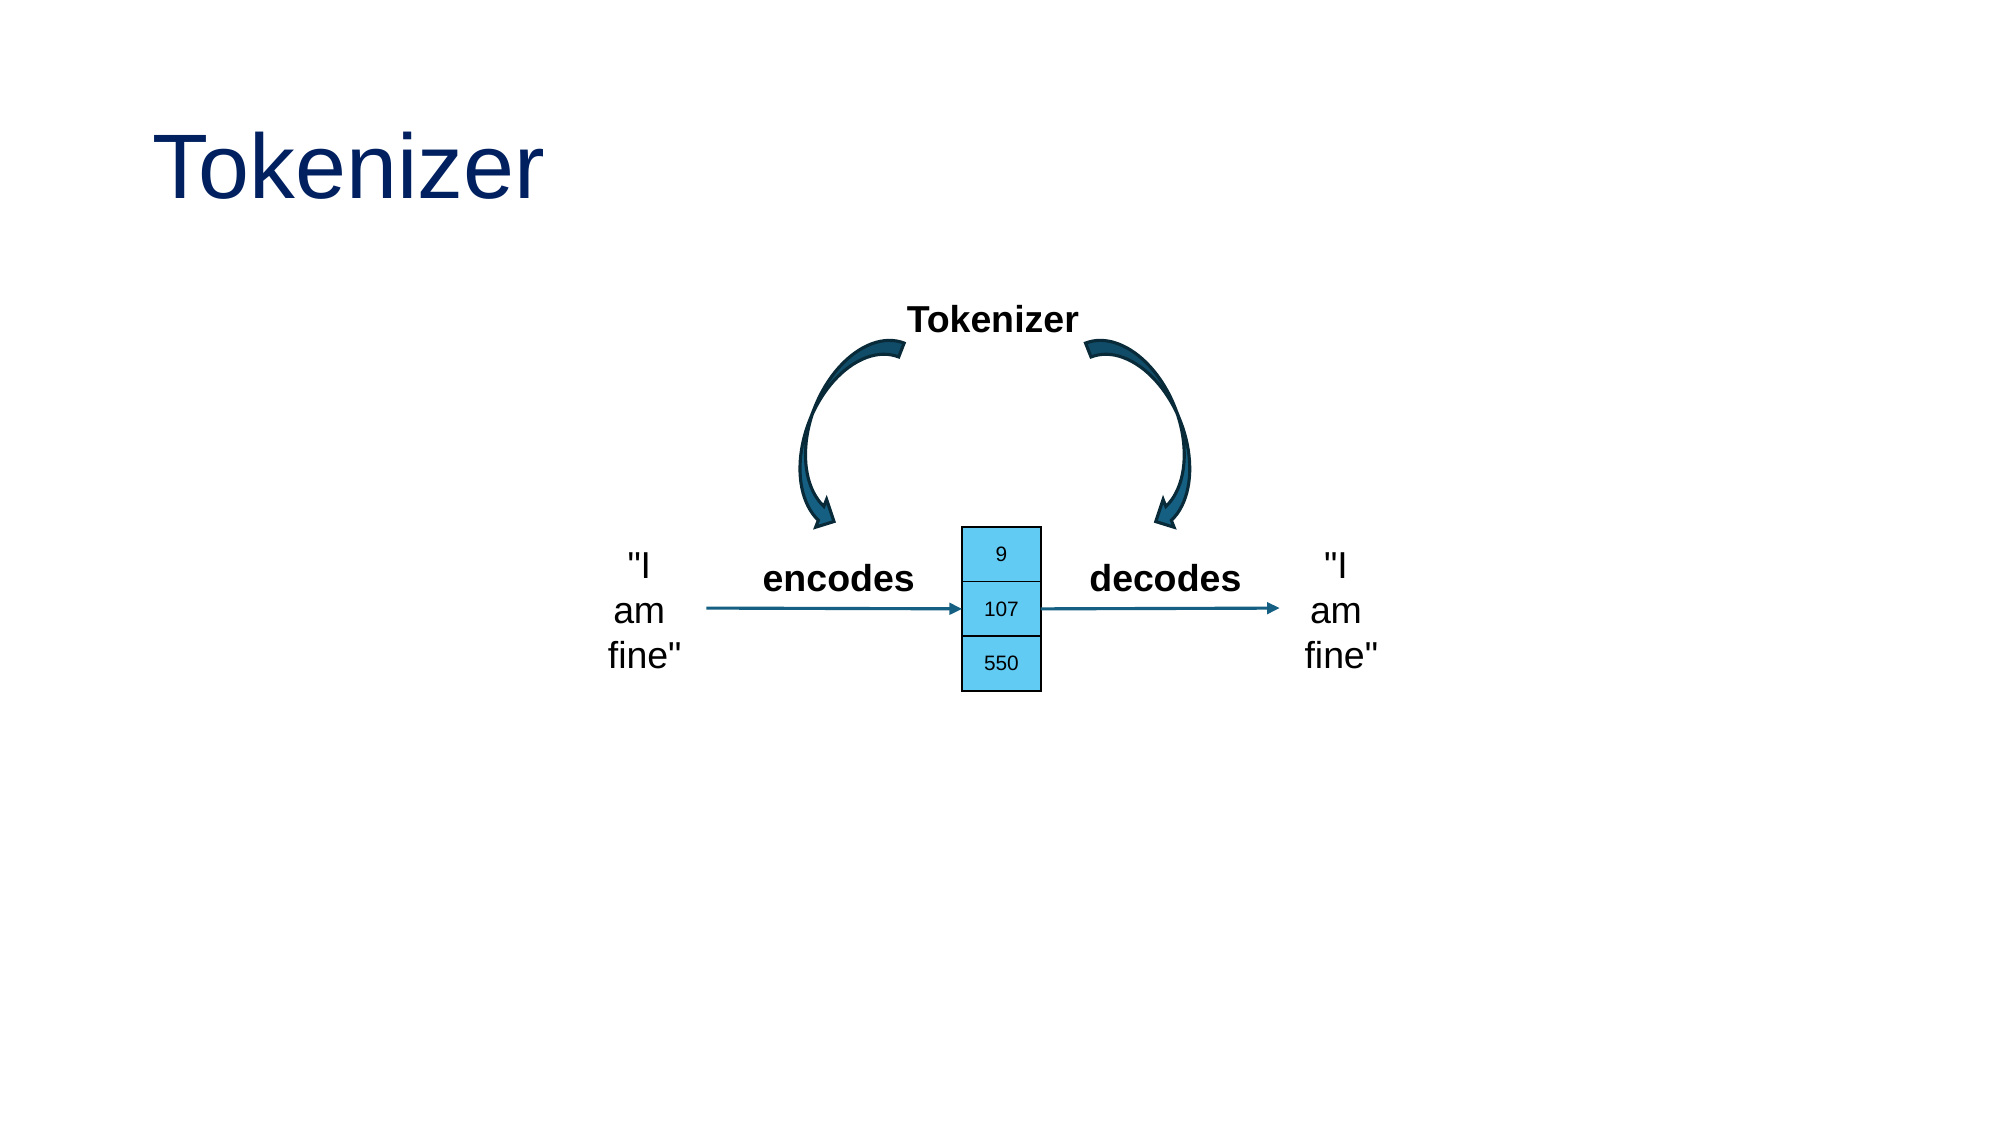

# Tokenizer
Tokenizer

| 9 |
| --- |
| 107 |
| 550 |
"I
am
fine"
"I
am
fine"
decodes
encodes